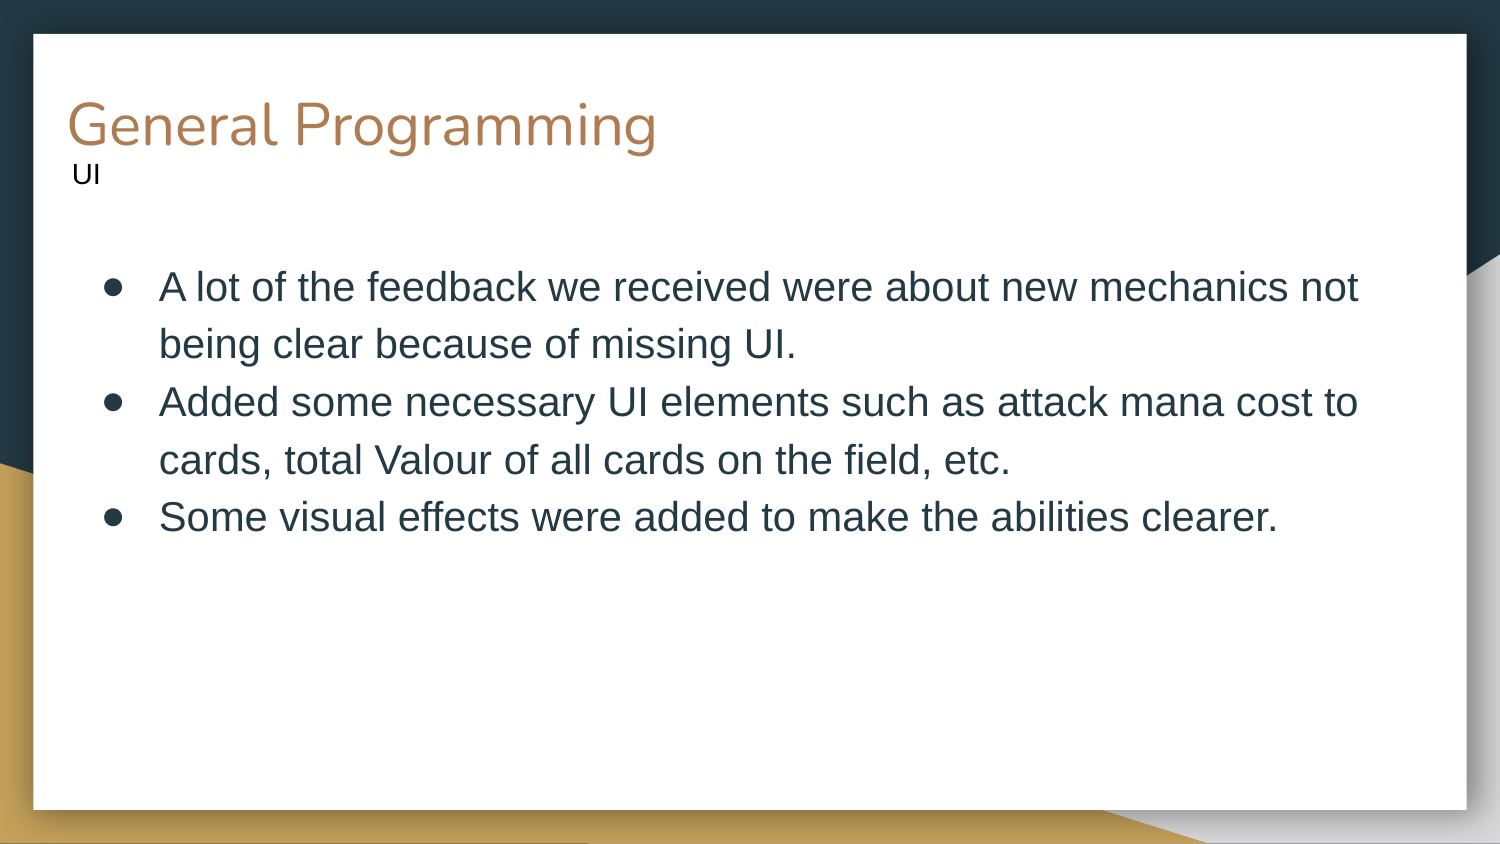

# General Programming
UI
A lot of the feedback we received were about new mechanics not being clear because of missing UI.
Added some necessary UI elements such as attack mana cost to cards, total Valour of all cards on the field, etc.
Some visual effects were added to make the abilities clearer.